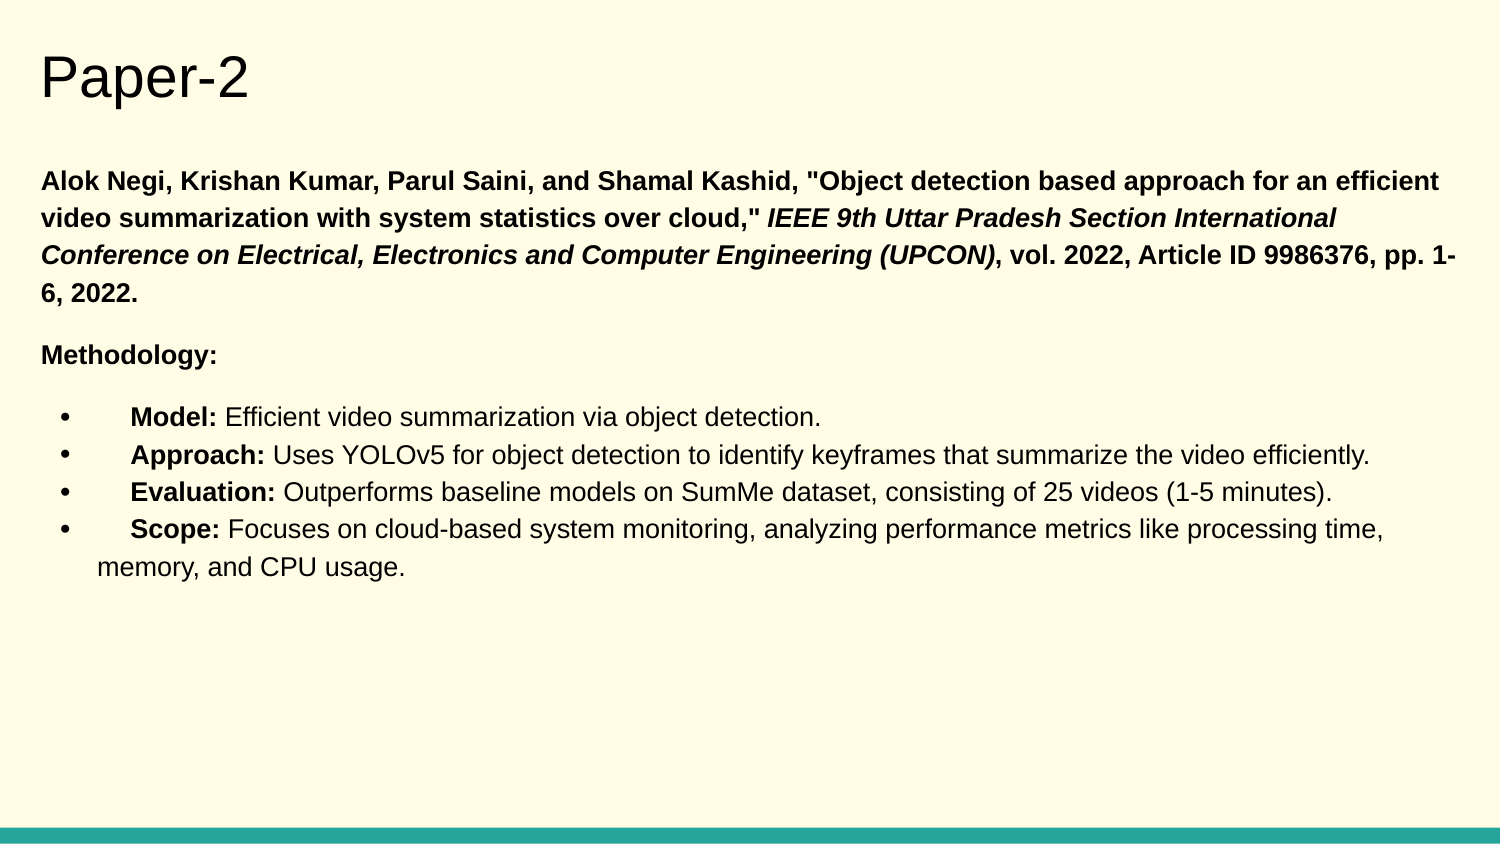

# Paper-2
Alok Negi, Krishan Kumar, Parul Saini, and Shamal Kashid, "Object detection based approach for an efficient video summarization with system statistics over cloud," IEEE 9th Uttar Pradesh Section International Conference on Electrical, Electronics and Computer Engineering (UPCON), vol. 2022, Article ID 9986376, pp. 1-6, 2022.
Methodology:
       Model: Efficient video summarization via object detection.
       Approach: Uses YOLOv5 for object detection to identify keyframes that summarize the video efficiently.
       Evaluation: Outperforms baseline models on SumMe dataset, consisting of 25 videos (1-5 minutes).
       Scope: Focuses on cloud-based system monitoring, analyzing performance metrics like processing time, memory, and CPU usage.